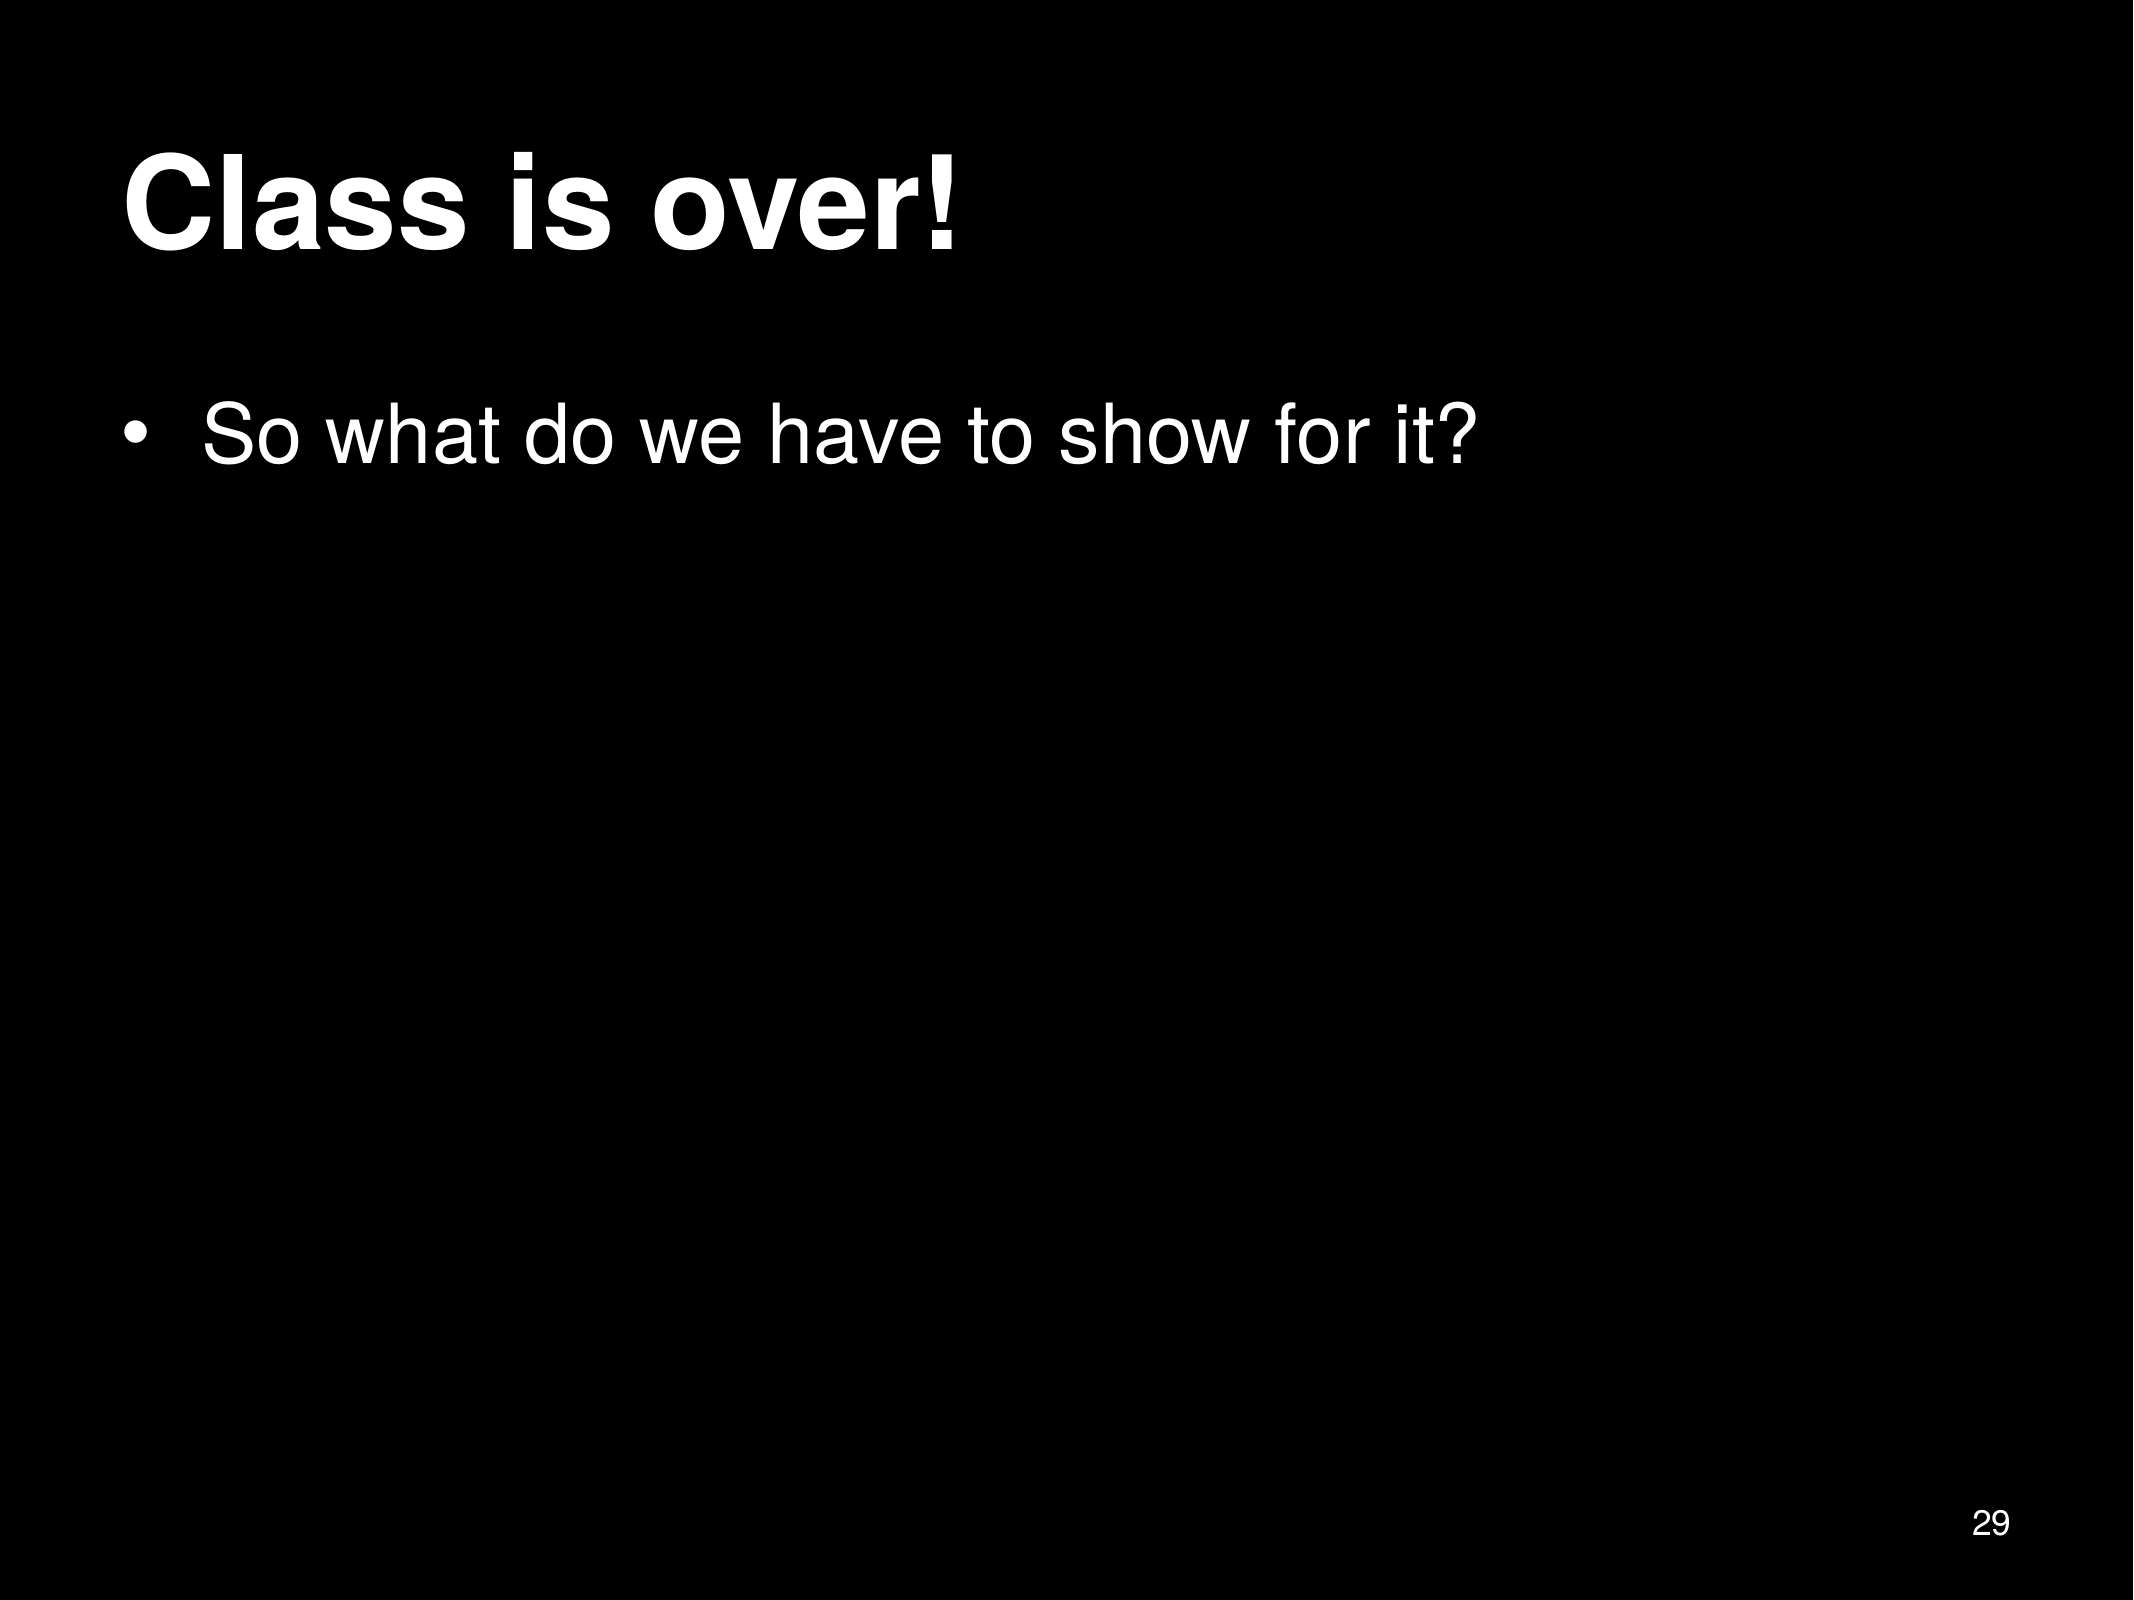

# Class is over!
So what do we have to show for it?
29